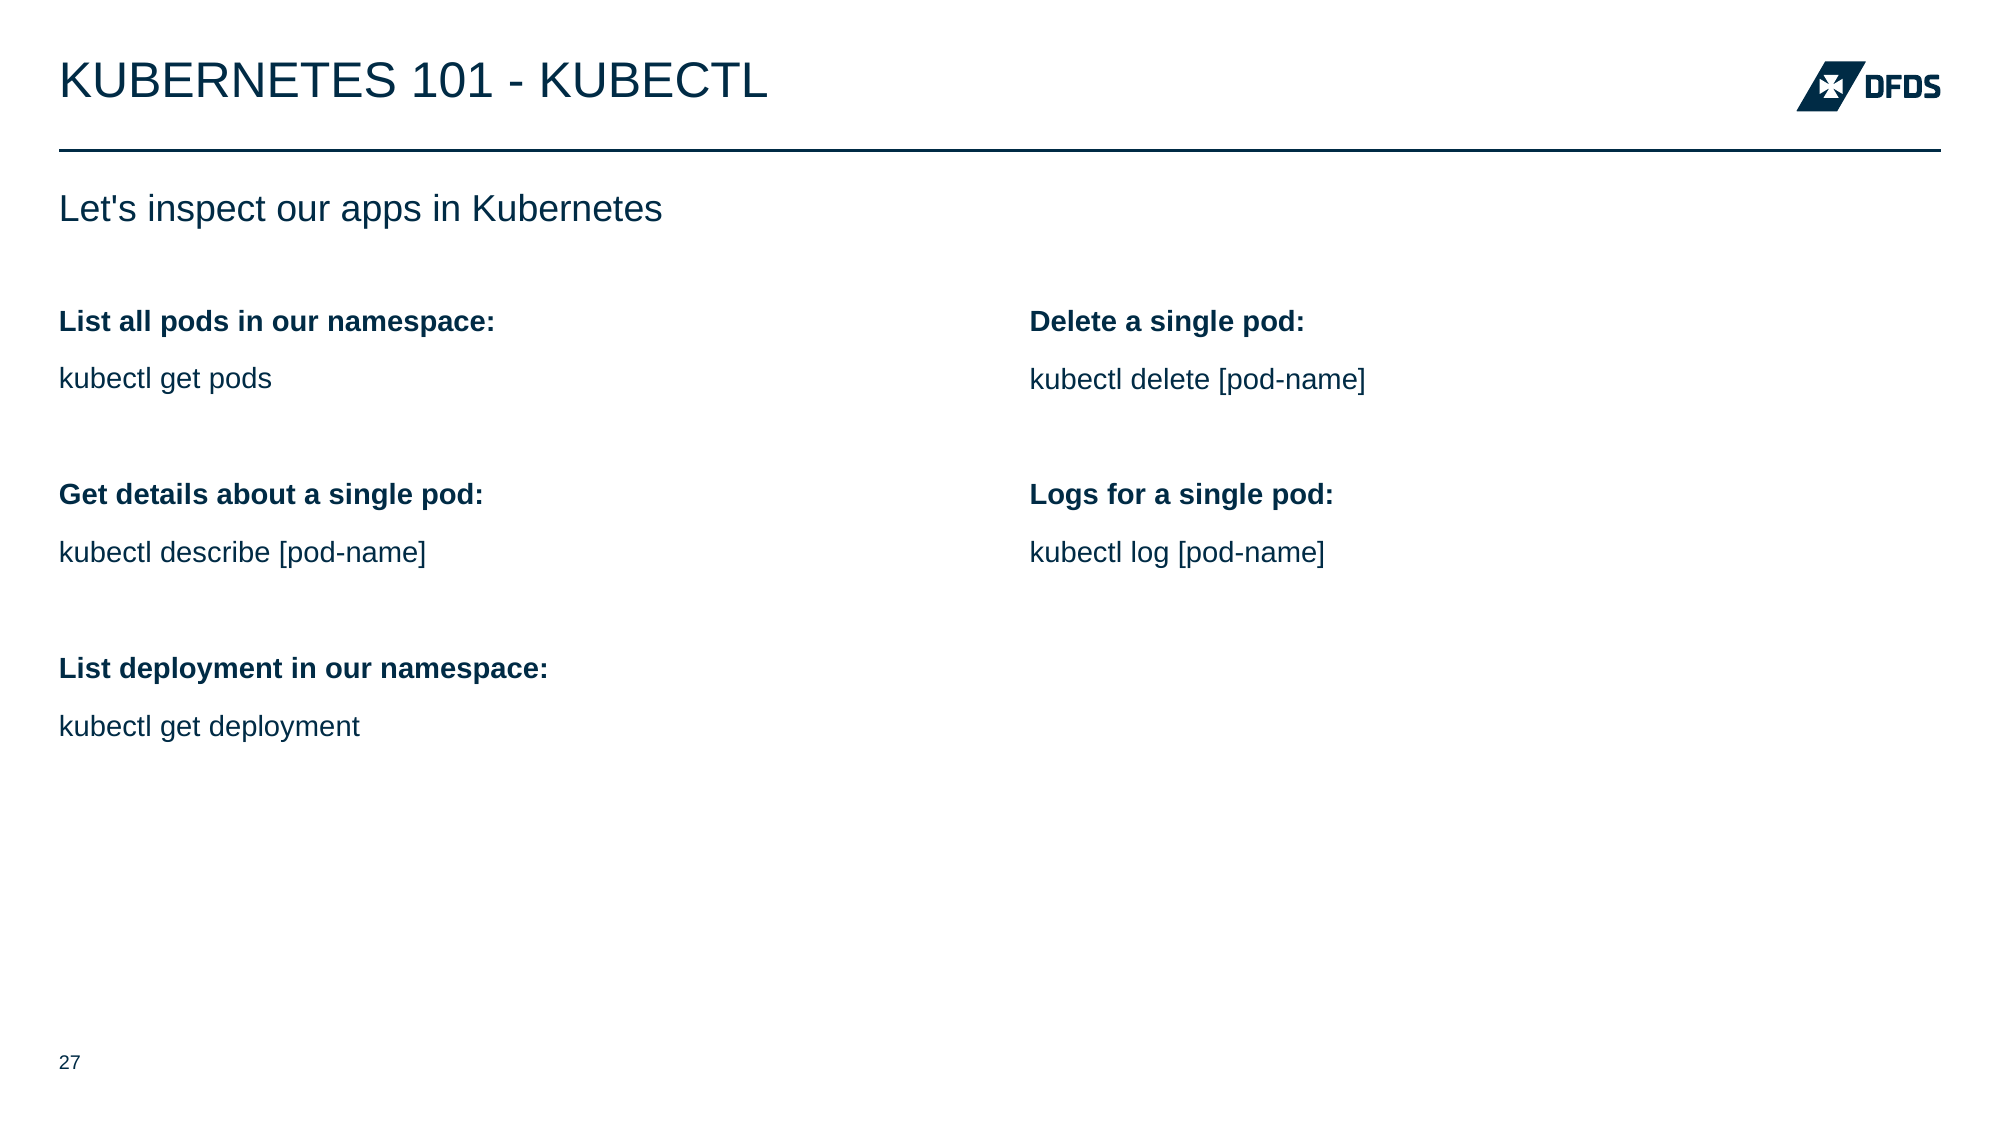

# Kubernetes 101 - kubectl
Let's inspect our apps in Kubernetes

List all pods in our namespace:
kubectl get pods

Get details about a single pod:
kubectl describe [pod-name]

List deployment in our namespace:
kubectl get deployment

Delete a single pod:
kubectl delete [pod-name]

Logs for a single pod:
kubectl log [pod-name]